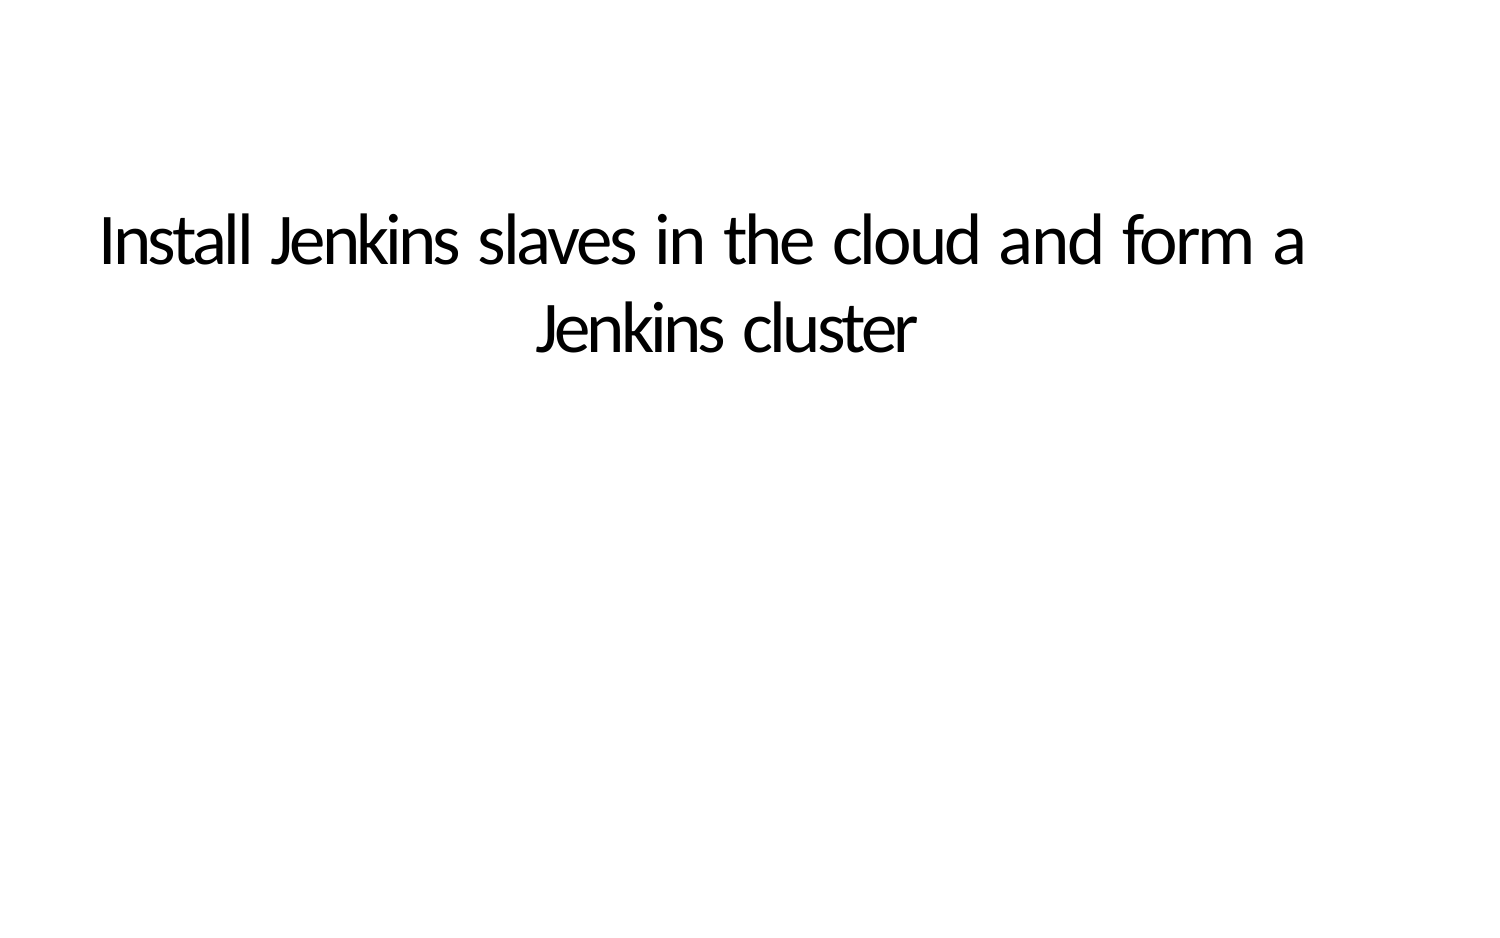

# Install Jenkins slaves in the cloud and form a  Jenkins cluster